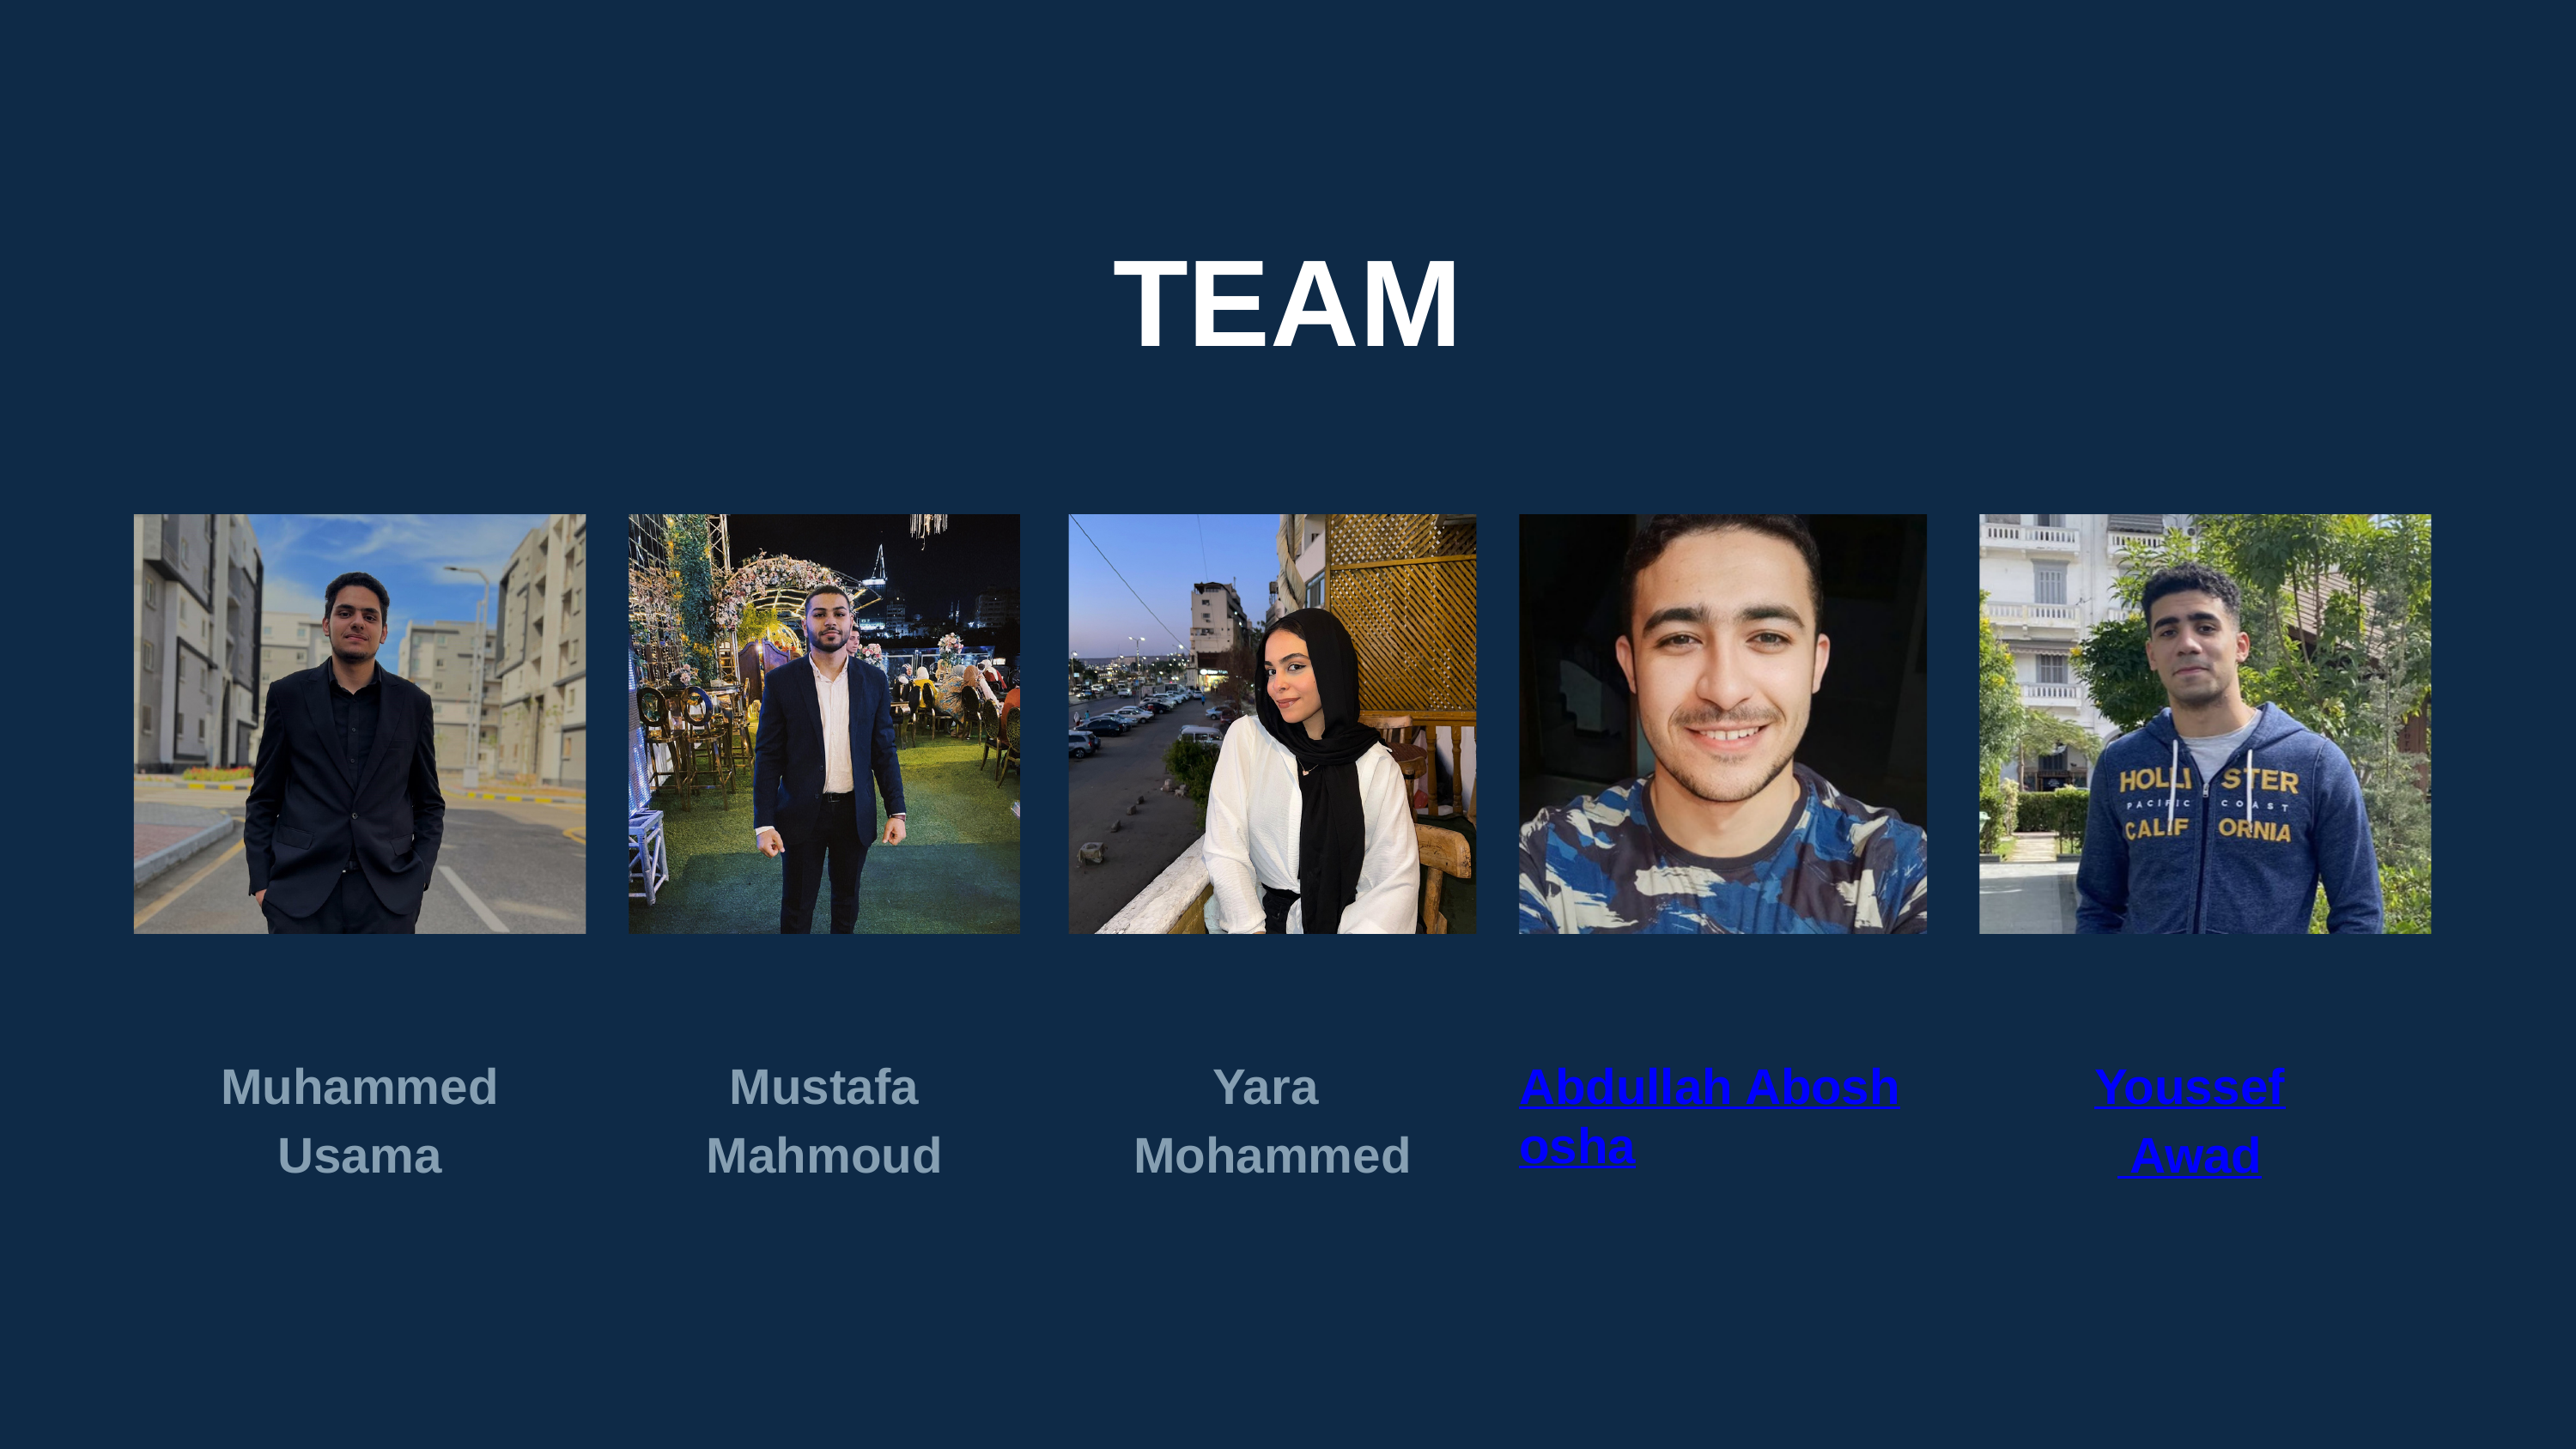

TEAM

Yara
Mohammed
Abdullah Aboshosha
Muhammed Usama
Mustafa Mahmoud
Youssef
 Awad